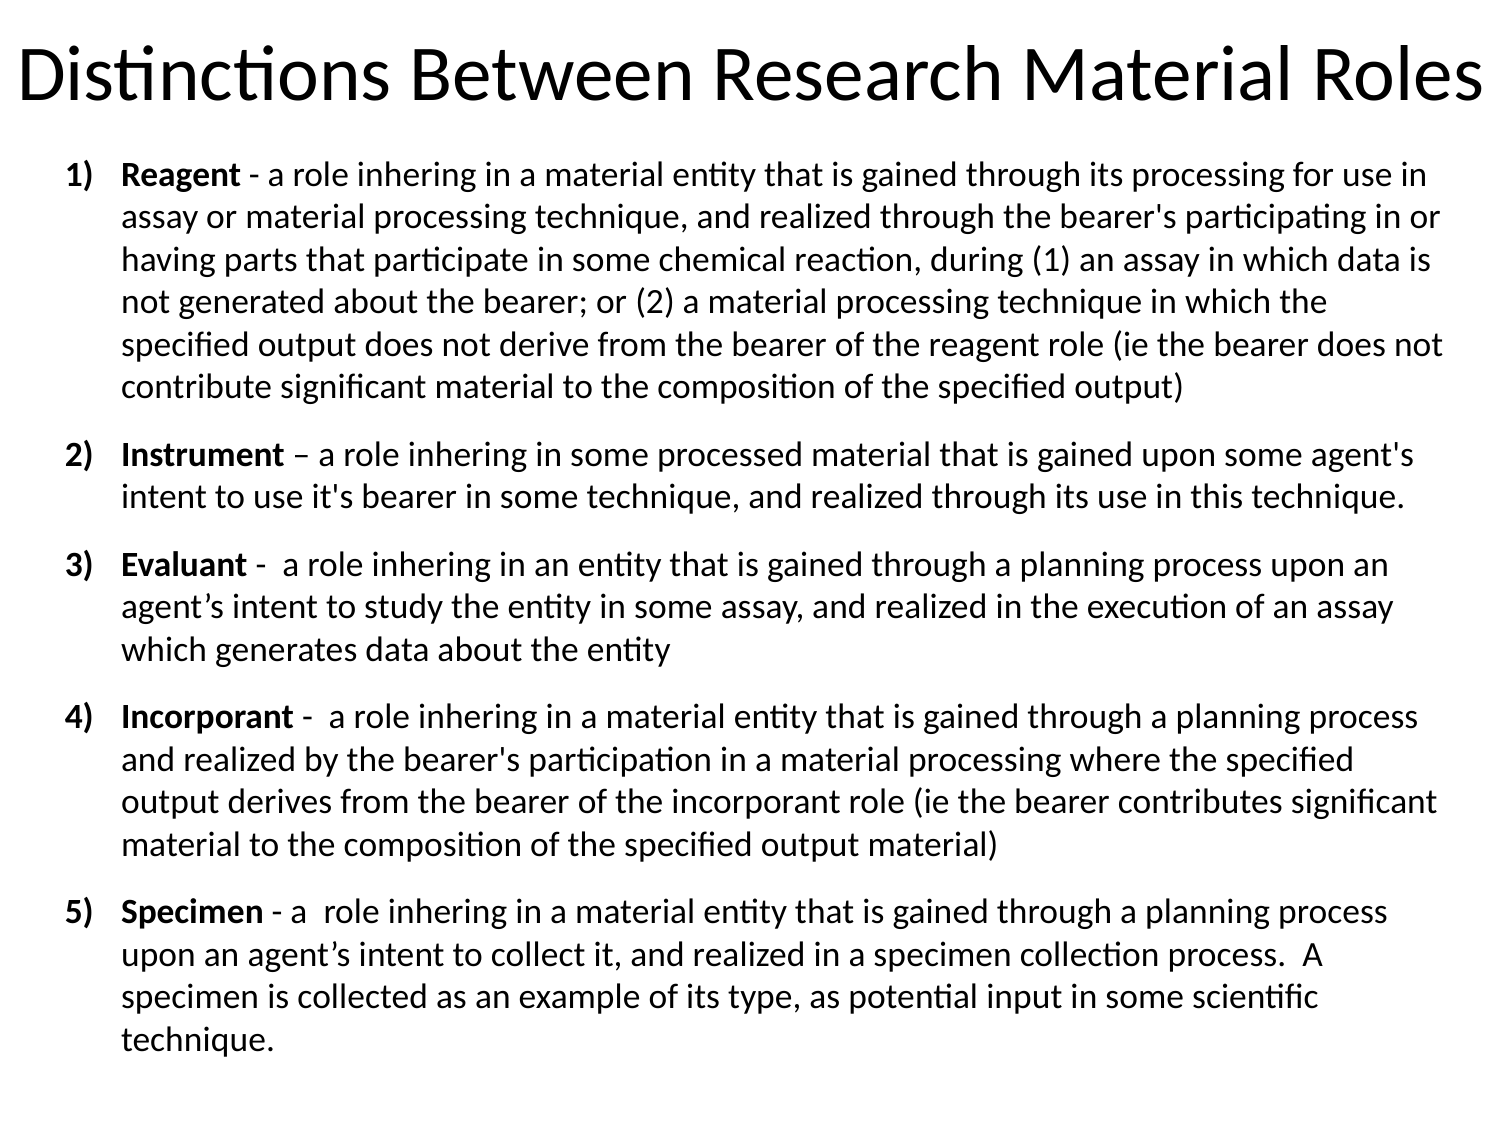

Distinctions Between Research Material Roles
Reagent - a role inhering in a material entity that is gained through its processing for use in assay or material processing technique, and realized through the bearer's participating in or having parts that participate in some chemical reaction, during (1) an assay in which data is not generated about the bearer; or (2) a material processing technique in which the specified output does not derive from the bearer of the reagent role (ie the bearer does not contribute significant material to the composition of the specified output)

Instrument – a role inhering in some processed material that is gained upon some agent's intent to use it's bearer in some technique, and realized through its use in this technique.

Evaluant -  a role inhering in an entity that is gained through a planning process upon an agent’s intent to study the entity in some assay, and realized in the execution of an assay which generates data about the entity

Incorporant -  a role inhering in a material entity that is gained through a planning process and realized by the bearer's participation in a material processing where the specified output derives from the bearer of the incorporant role (ie the bearer contributes significant material to the composition of the specified output material)

Specimen - a  role inhering in a material entity that is gained through a planning process upon an agent’s intent to collect it, and realized in a specimen collection process.  A specimen is collected as an example of its type, as potential input in some scientific technique.